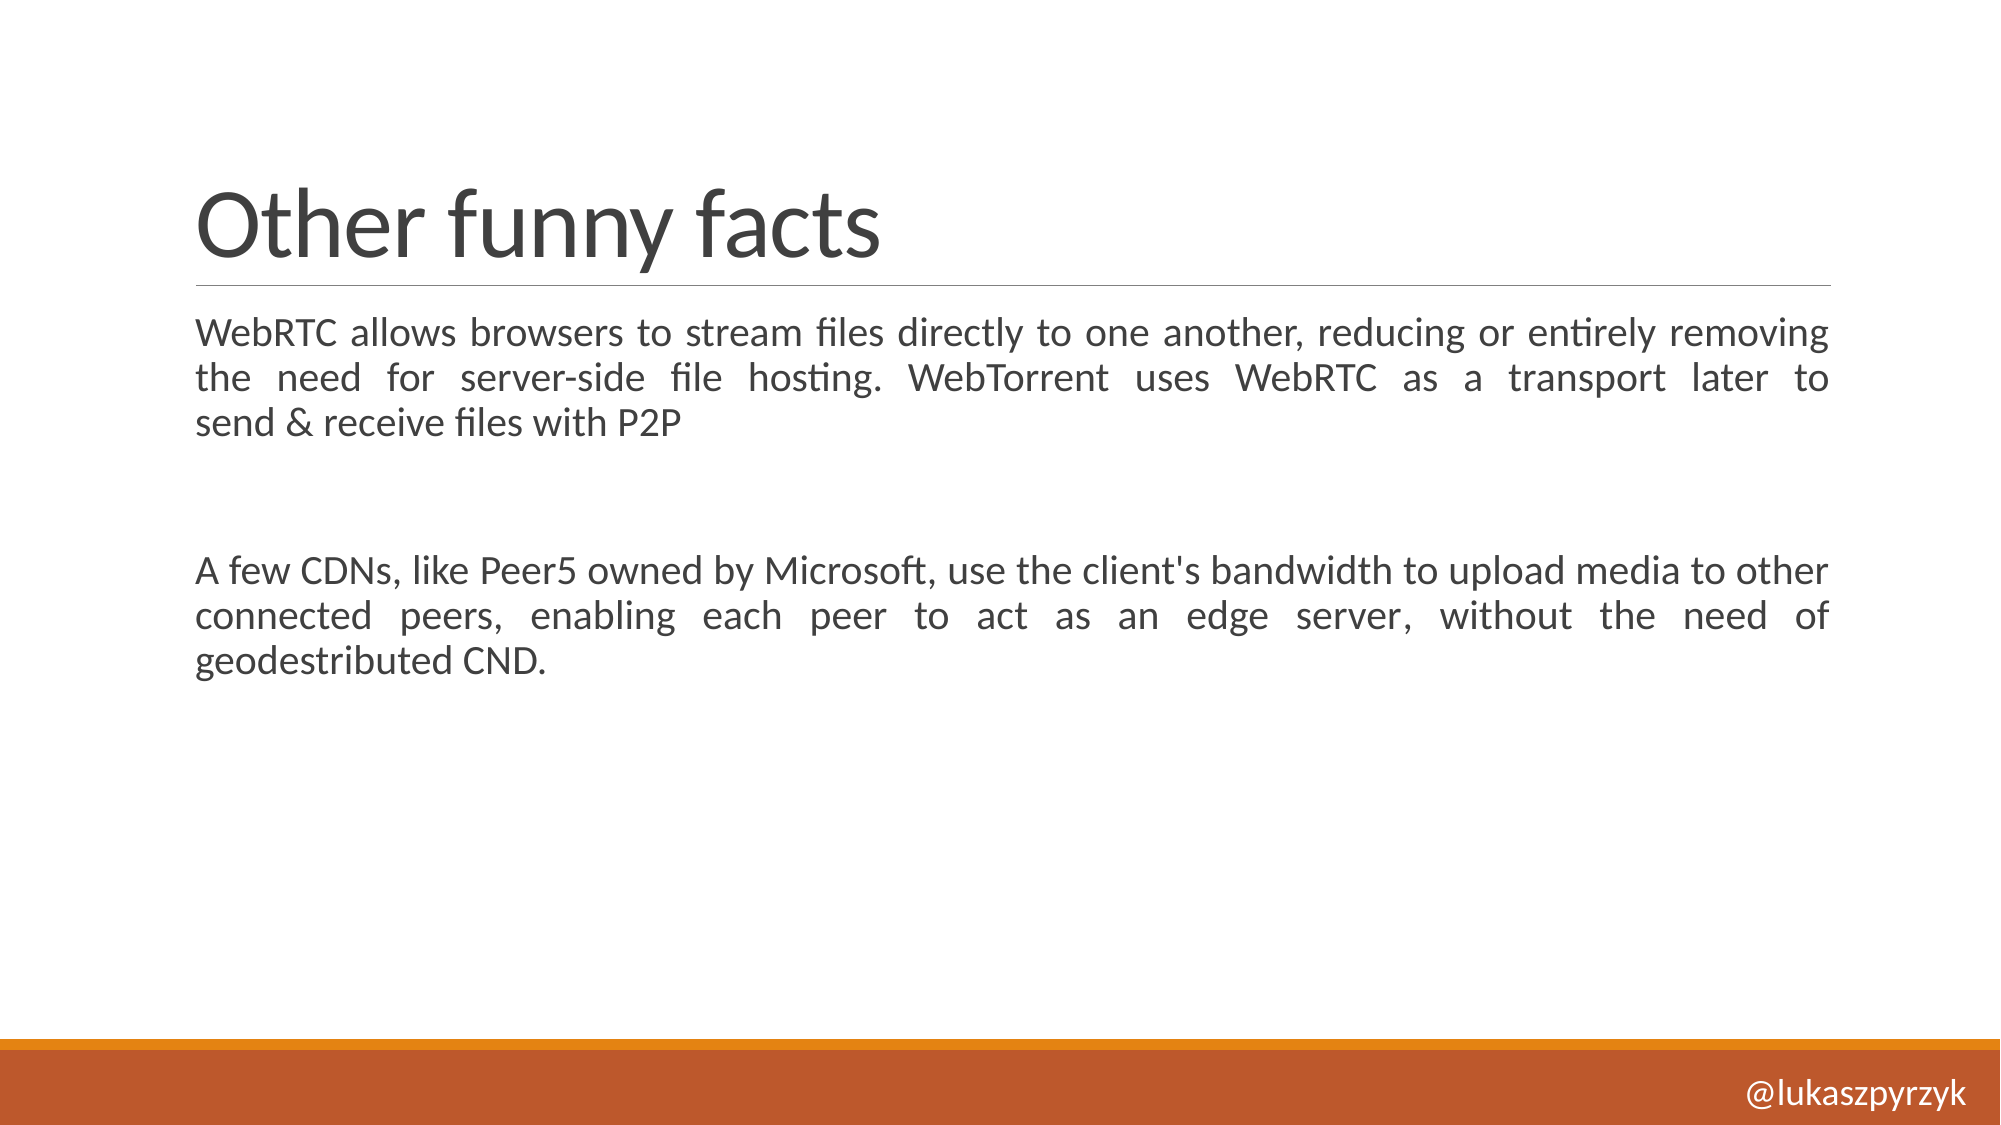

# Other funny facts
WebRTC allows browsers to stream files directly to one another, reducing or entirely removing the need for server-side file hosting. WebTorrent uses WebRTC as a transport later to
send & receive files with P2P

A few CDNs, like Peer5 owned by Microsoft, use the client's bandwidth to upload media to other connected peers, enabling each peer to act as an edge server, without the need of geodestributed CND.
@lukaszpyrzyk